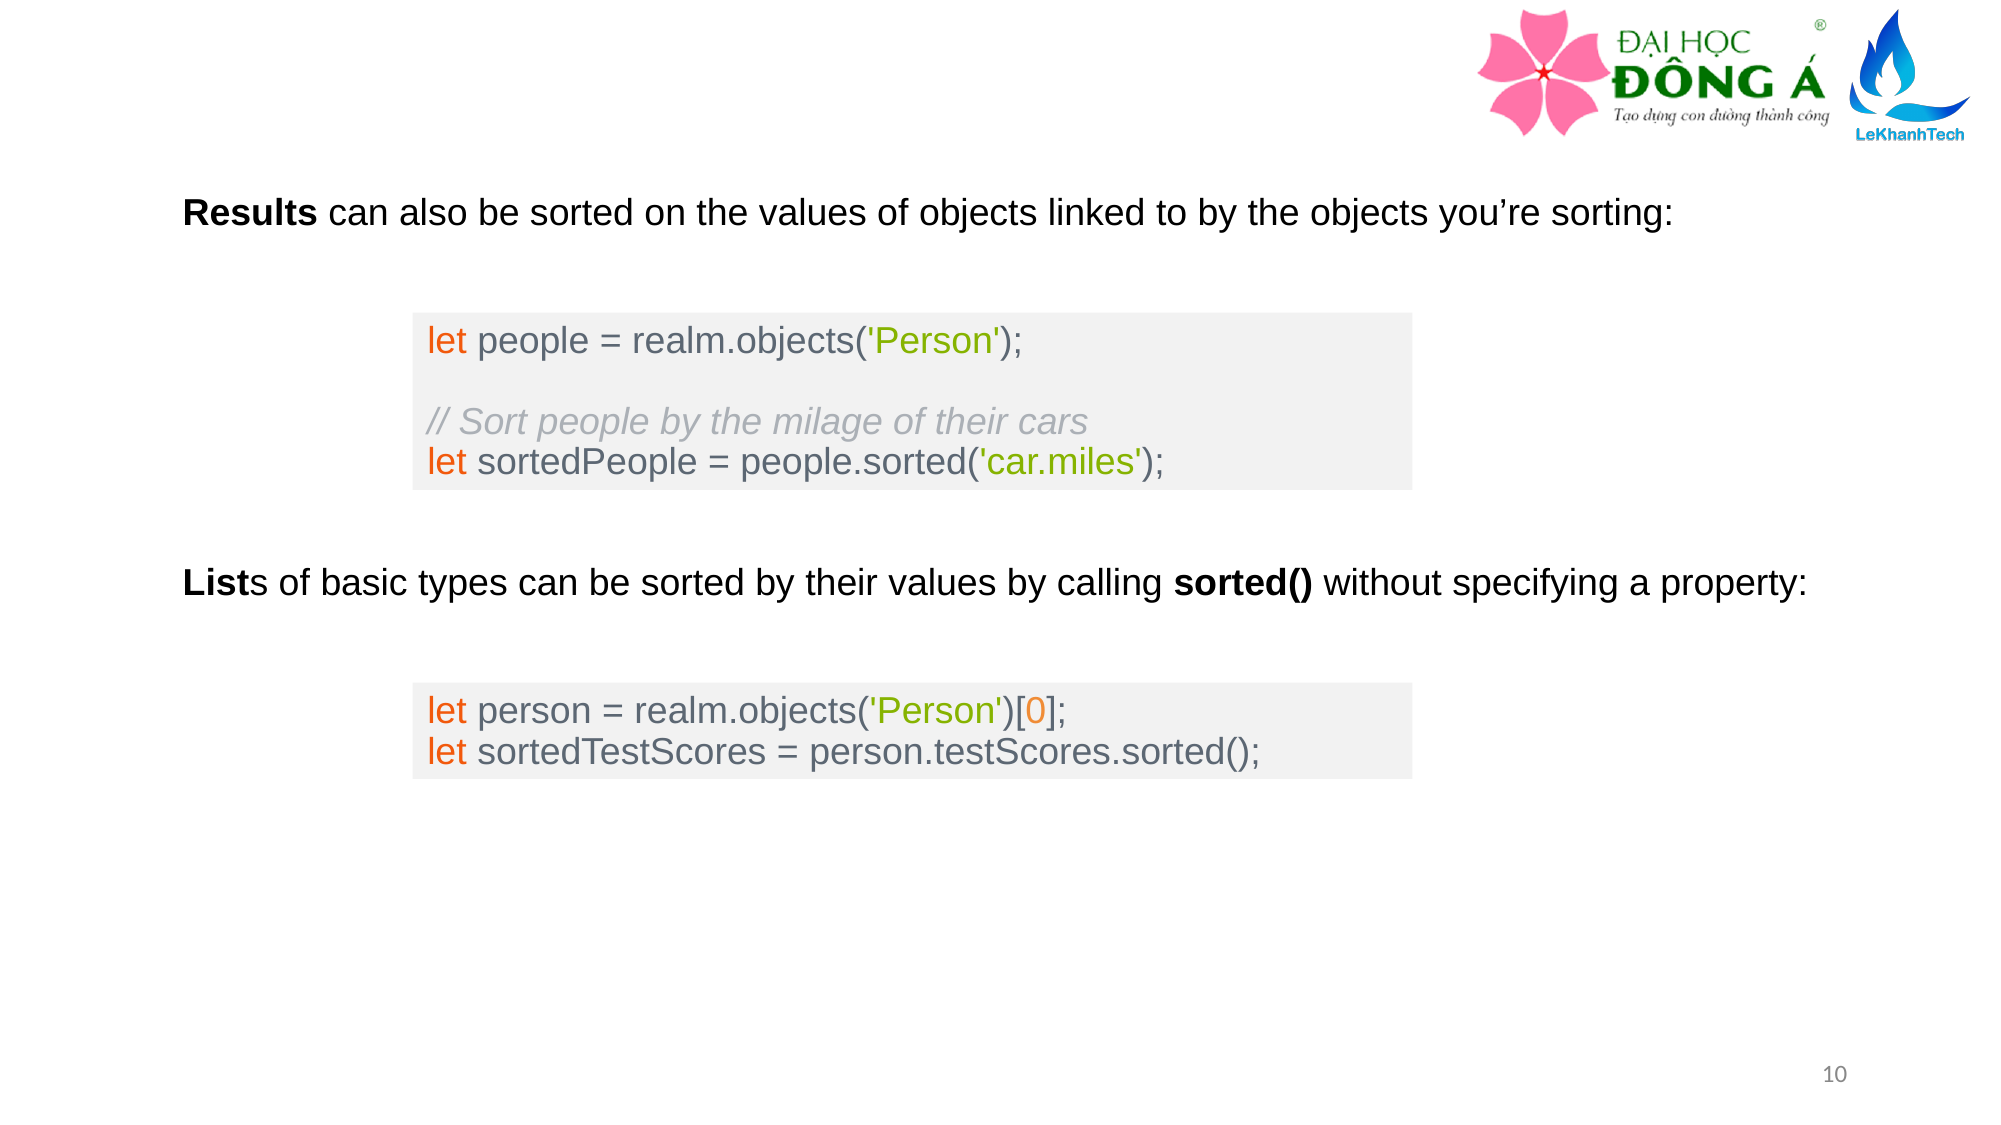

Results can also be sorted on the values of objects linked to by the objects you’re sorting:
let people = realm.objects('Person');

// Sort people by the milage of their cars
let sortedPeople = people.sorted('car.miles');
Lists of basic types can be sorted by their values by calling sorted() without specifying a property:
let person = realm.objects('Person')[0];
let sortedTestScores = person.testScores.sorted();
10